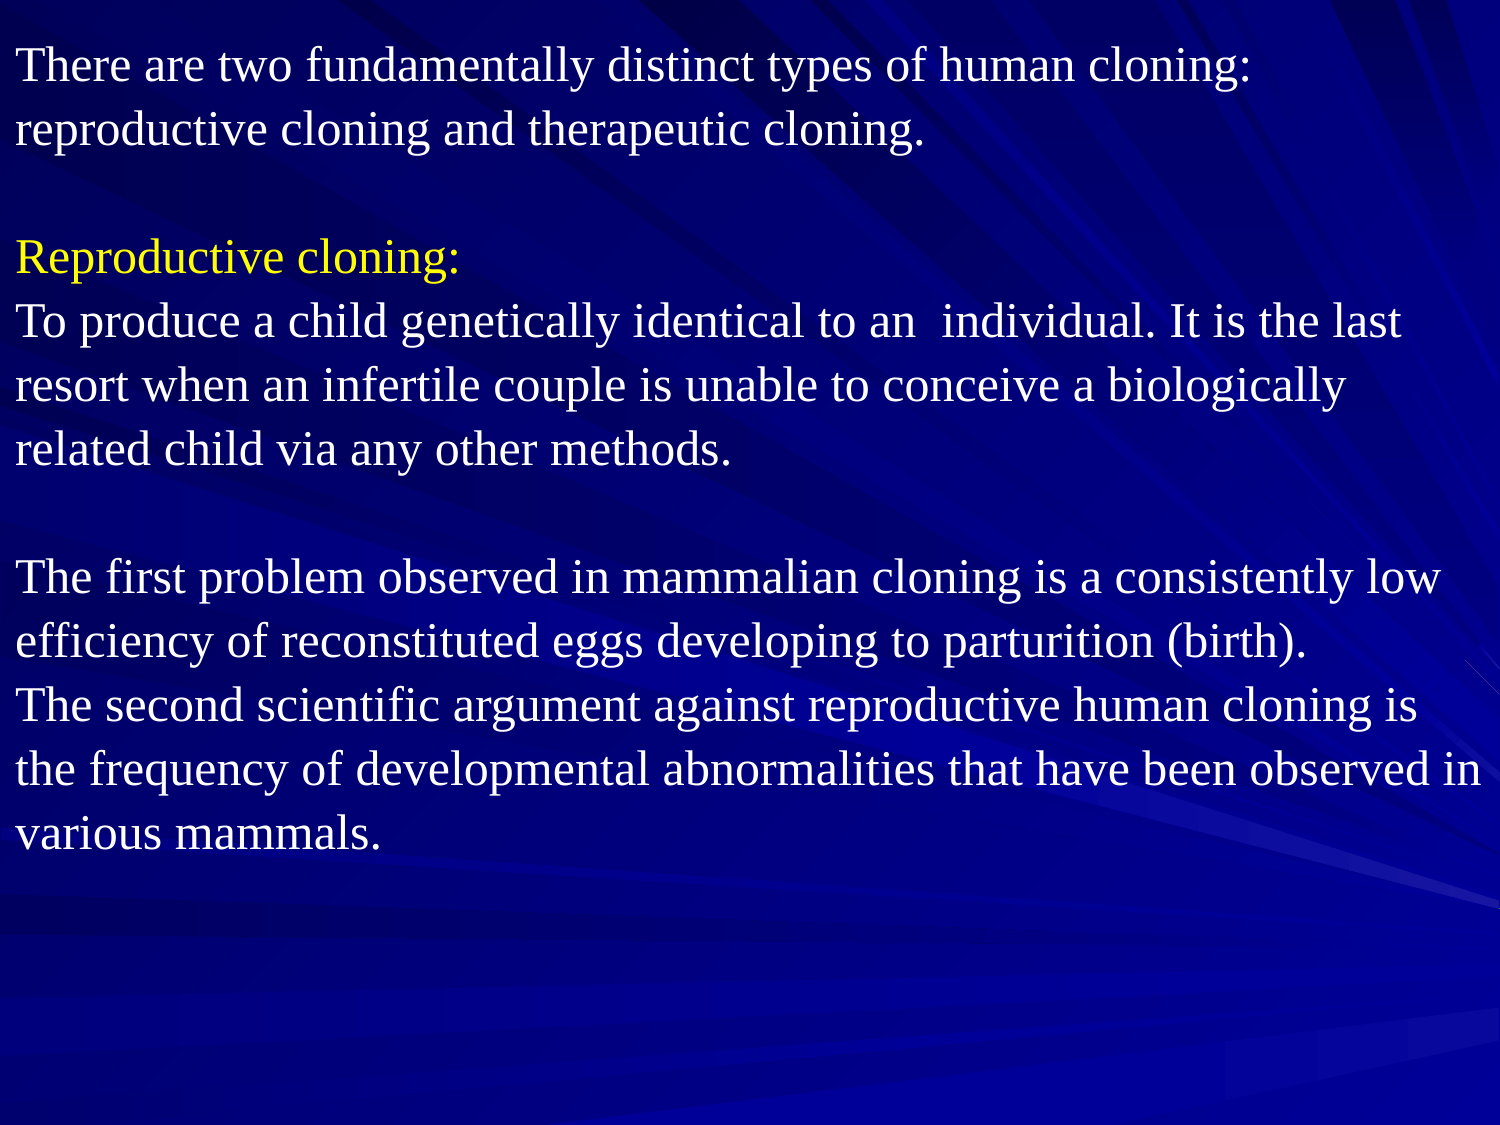

There are two fundamentally distinct types of human cloning:
reproductive cloning and therapeutic cloning.

Reproductive cloning:
To produce a child genetically identical to an  individual. It is the last
resort when an infertile couple is unable to conceive a biologically
related child via any other methods.

The first problem observed in mammalian cloning is a consistently low
efficiency of reconstituted eggs developing to parturition (birth).
The second scientific argument against reproductive human cloning is
the frequency of developmental abnormalities that have been observed in
various mammals.